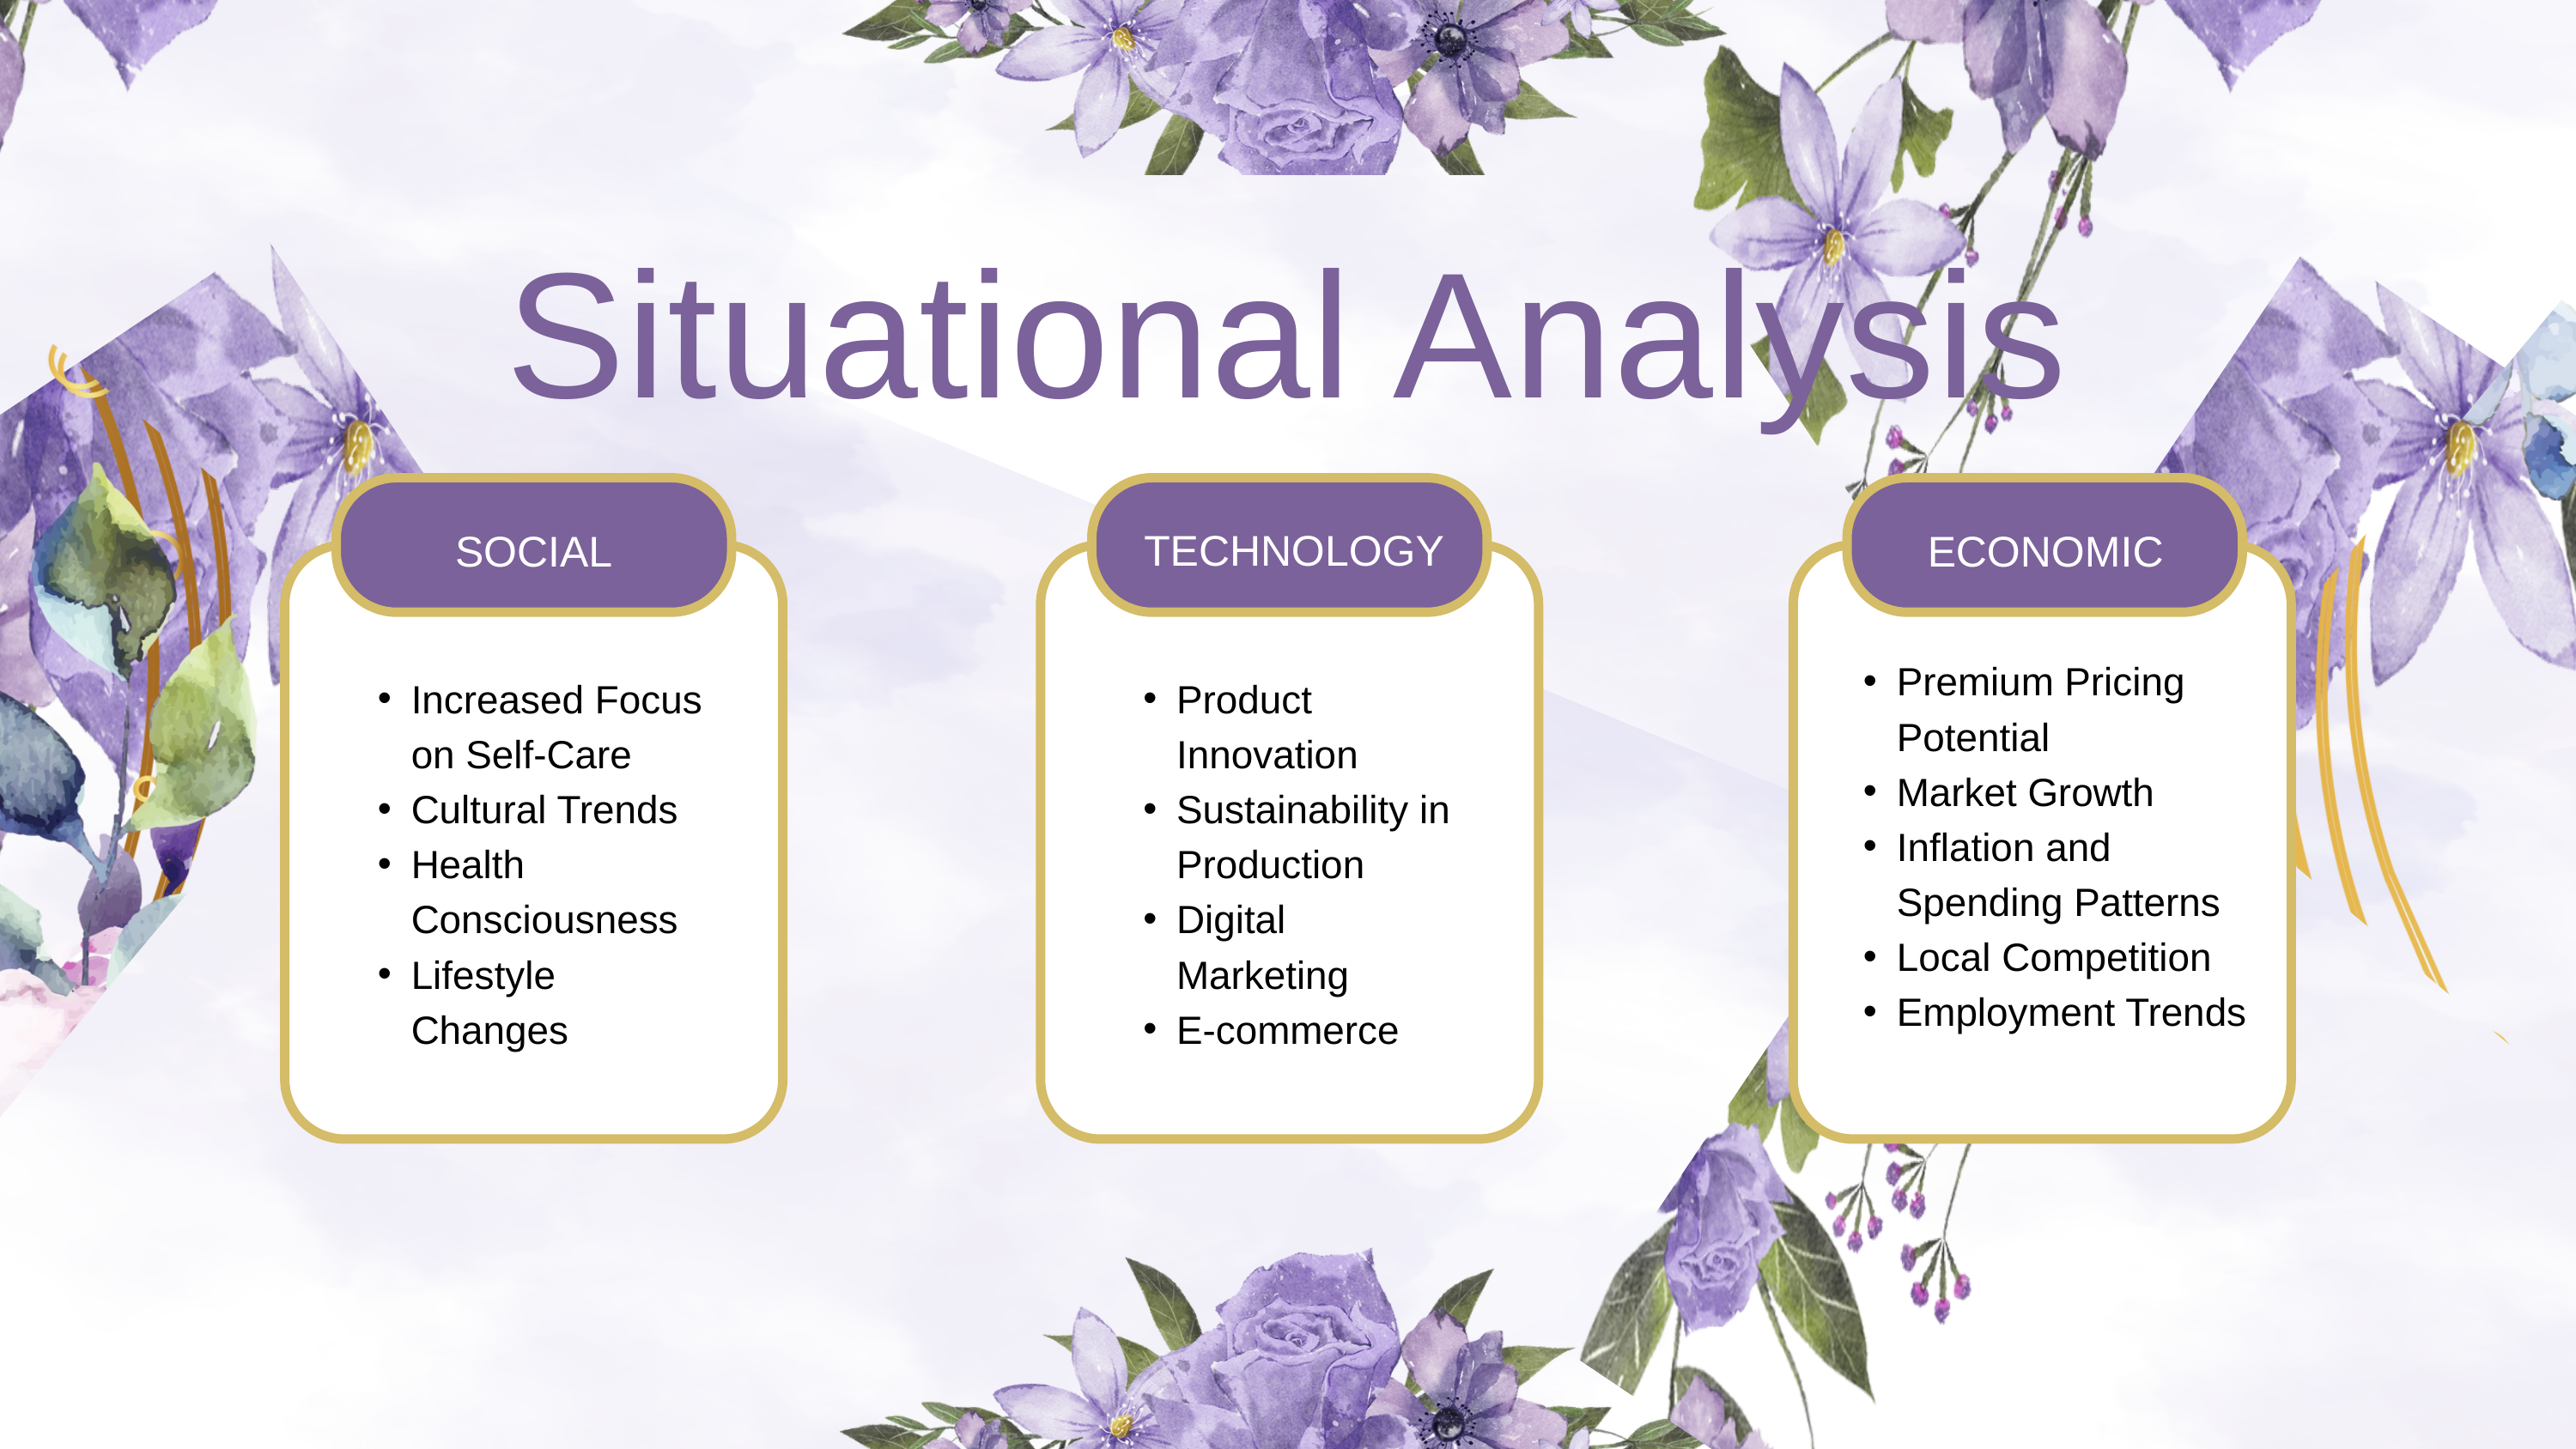

Situational Analysis

SOCIAL

Increased Focus on Self-Care
Cultural Trends
Health Consciousness
Lifestyle Changes

TECHNOLOGY

Product Innovation
Sustainability in Production
Digital Marketing
E-commerce

ECONOMIC

Ptial Market Growth Inflation and Spending Patterns Local Competition Employment Trends
Premium Pricing Potential Market Growth Inflation and Spending Patterns Local Competition Employment Trends

Premium Pricing Potential
Market Growth
Inflation and Spending Patterns
Local Competition
Employment Trends